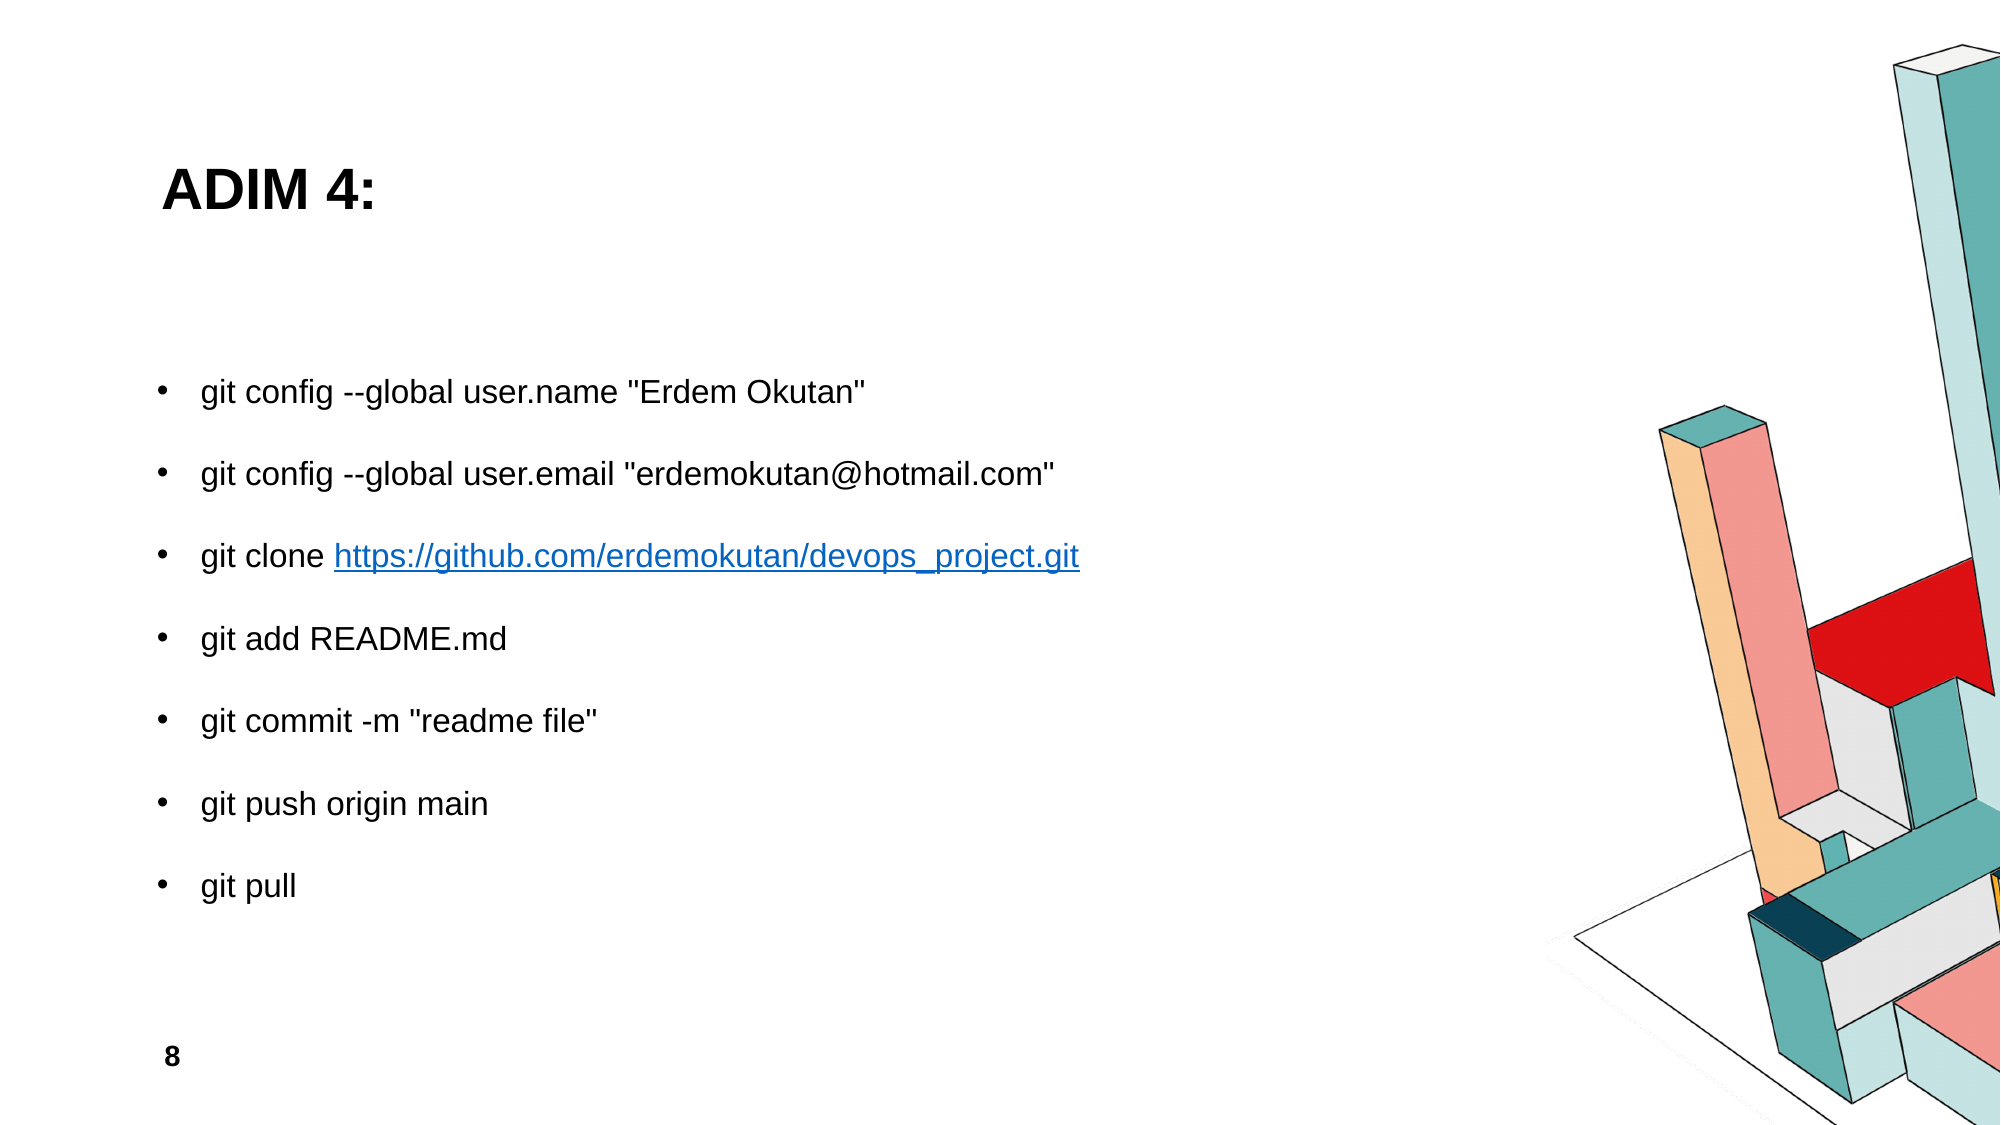

# Adım 4:
git config --global user.name "Erdem Okutan"
git config --global user.email "erdemokutan@hotmail.com"
git clone https://github.com/erdemokutan/devops_project.git
git add README.md
git commit -m "readme file"
git push origin main
git pull
8